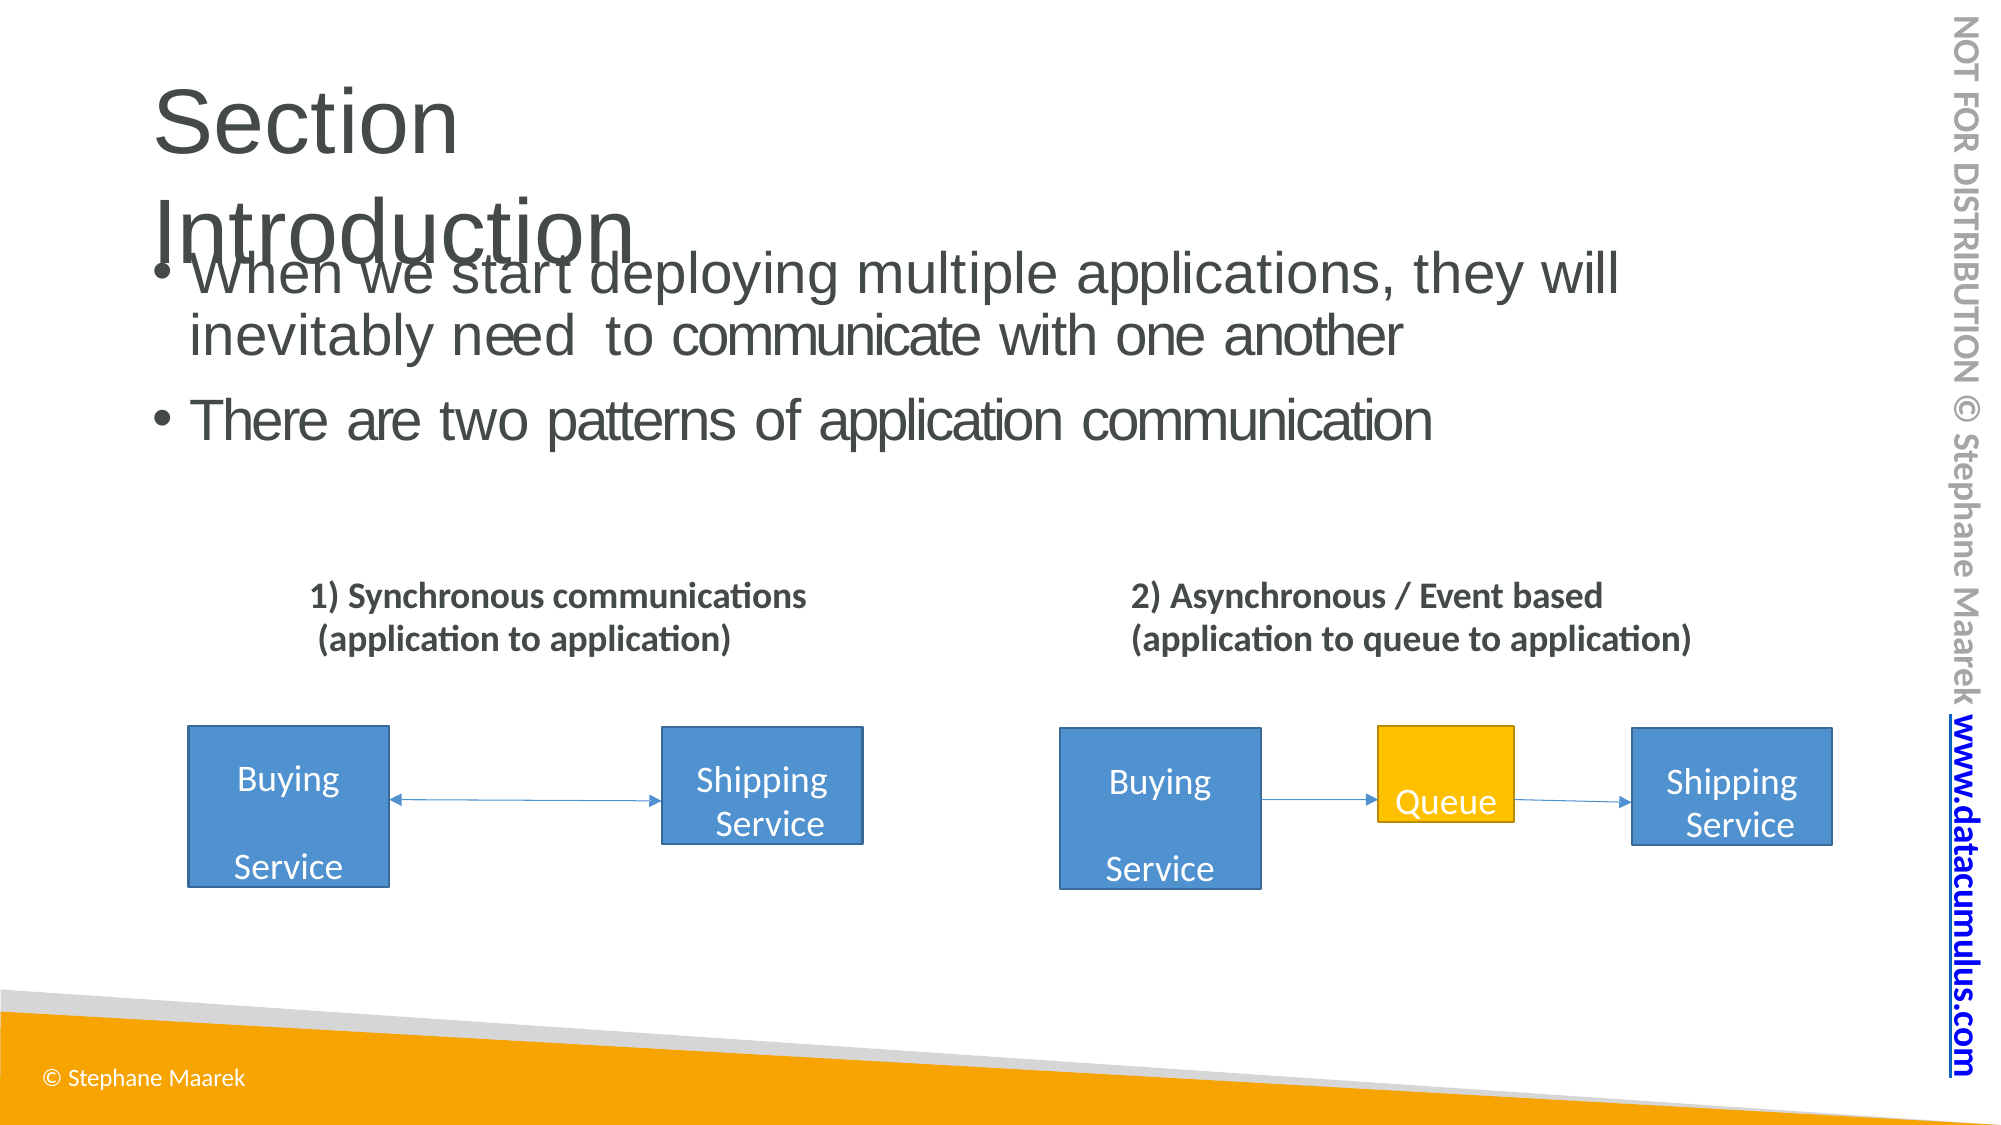

NOT FOR DISTRIBUTION © Stephane Maarek www.datacumulus.com
# Section Introduction
When we start deploying multiple applications, they will inevitably need  to communicate with one another
There are two patterns of application communication
1) Synchronous communications  (application to application)
2) Asynchronous / Event based  (application to queue to application)
Buying  Service

Queue
Shipping  Service
Buying  Service
Shipping  Service

© Stephane Maarek